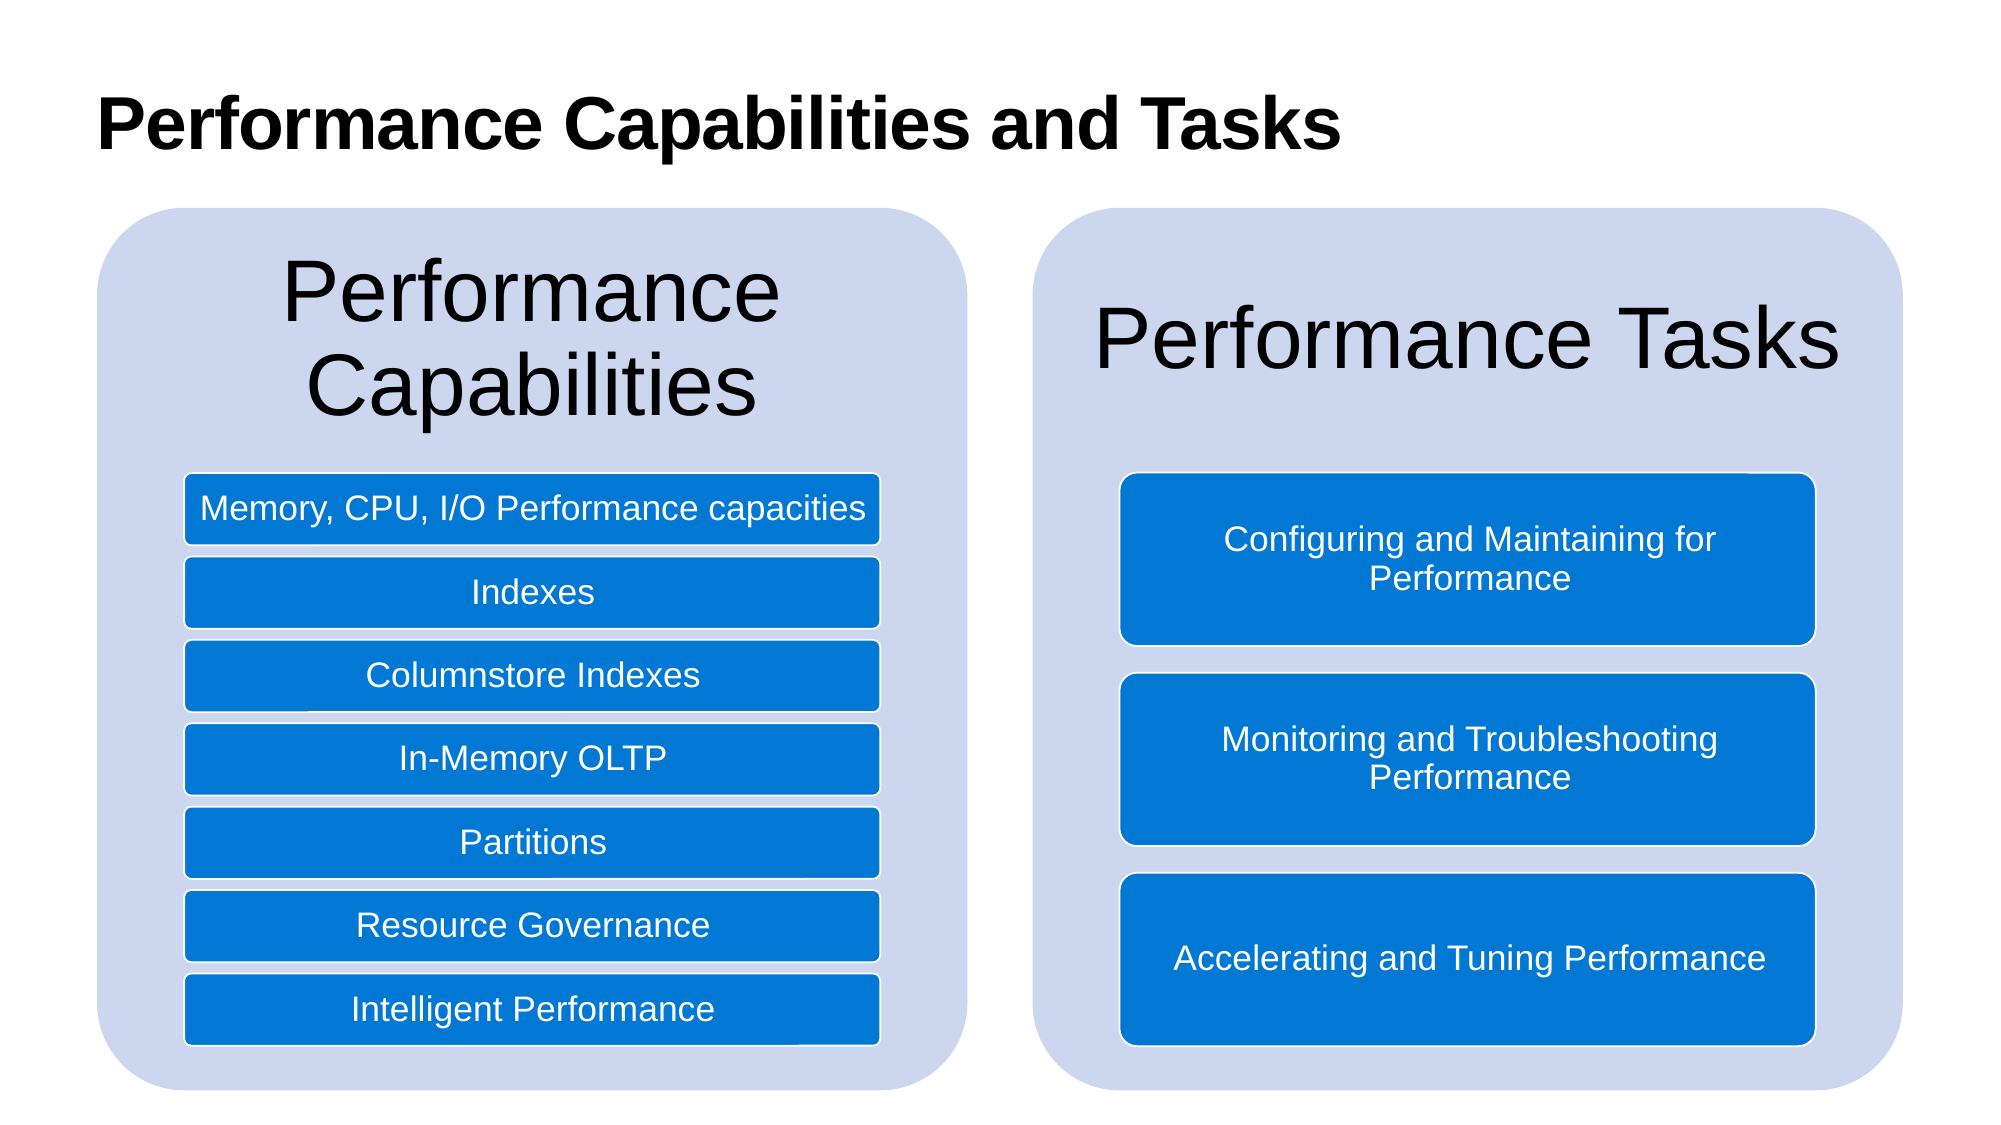

# Performance Capabilities and Tasks
Performance Capabilities
Memory, CPU, I/O Performance capacities
Indexes
Columnstore Indexes
In-Memory OLTP
Partitions
Resource Governance
Intelligent Performance
Performance Tasks
Configuring and Maintaining for Performance
Monitoring and Troubleshooting Performance
Accelerating and Tuning Performance